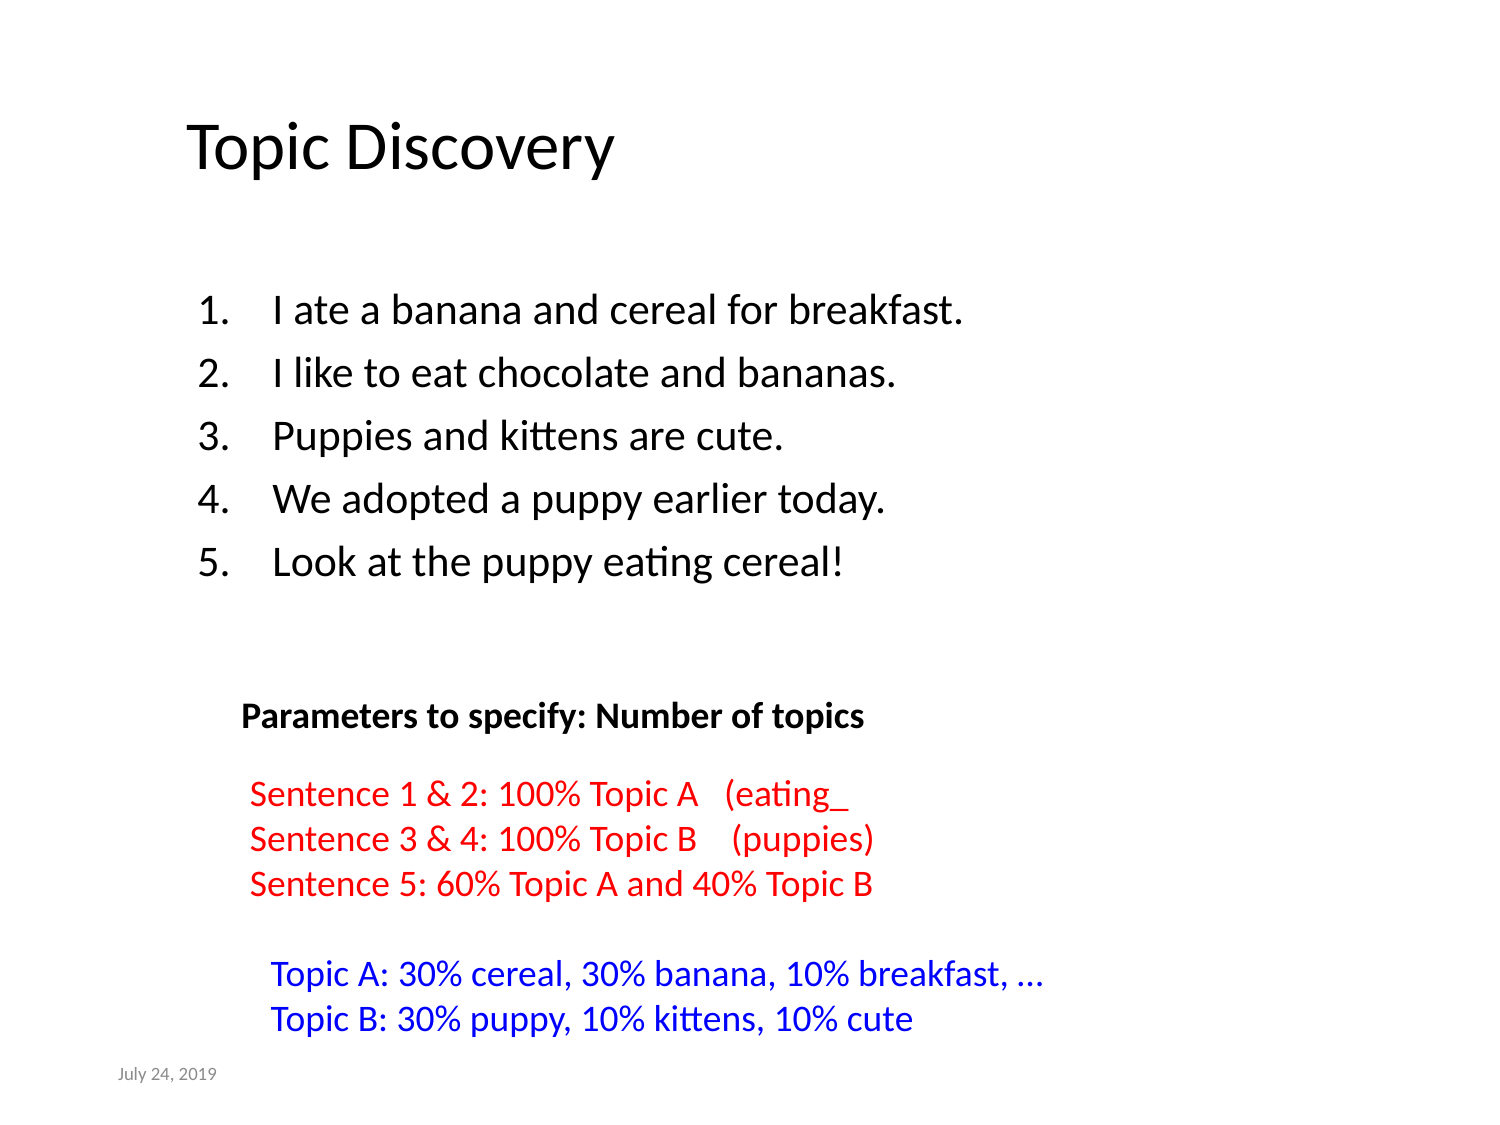

# Topic Discovery
I ate a banana and cereal for breakfast.
I like to eat chocolate and bananas.
Puppies and kittens are cute.
We adopted a puppy earlier today.
Look at the puppy eating cereal!

Parameters to specify: Number of topics
Sentence 1 & 2: 100% Topic A   (eating_
Sentence 3 & 4: 100% Topic B    (puppies)
Sentence 5: 60% Topic A and 40% Topic B
Topic A: 30% cereal, 30% banana, 10% breakfast, …
Topic B: 30% puppy, 10% kittens, 10% cute
July 24, 2019